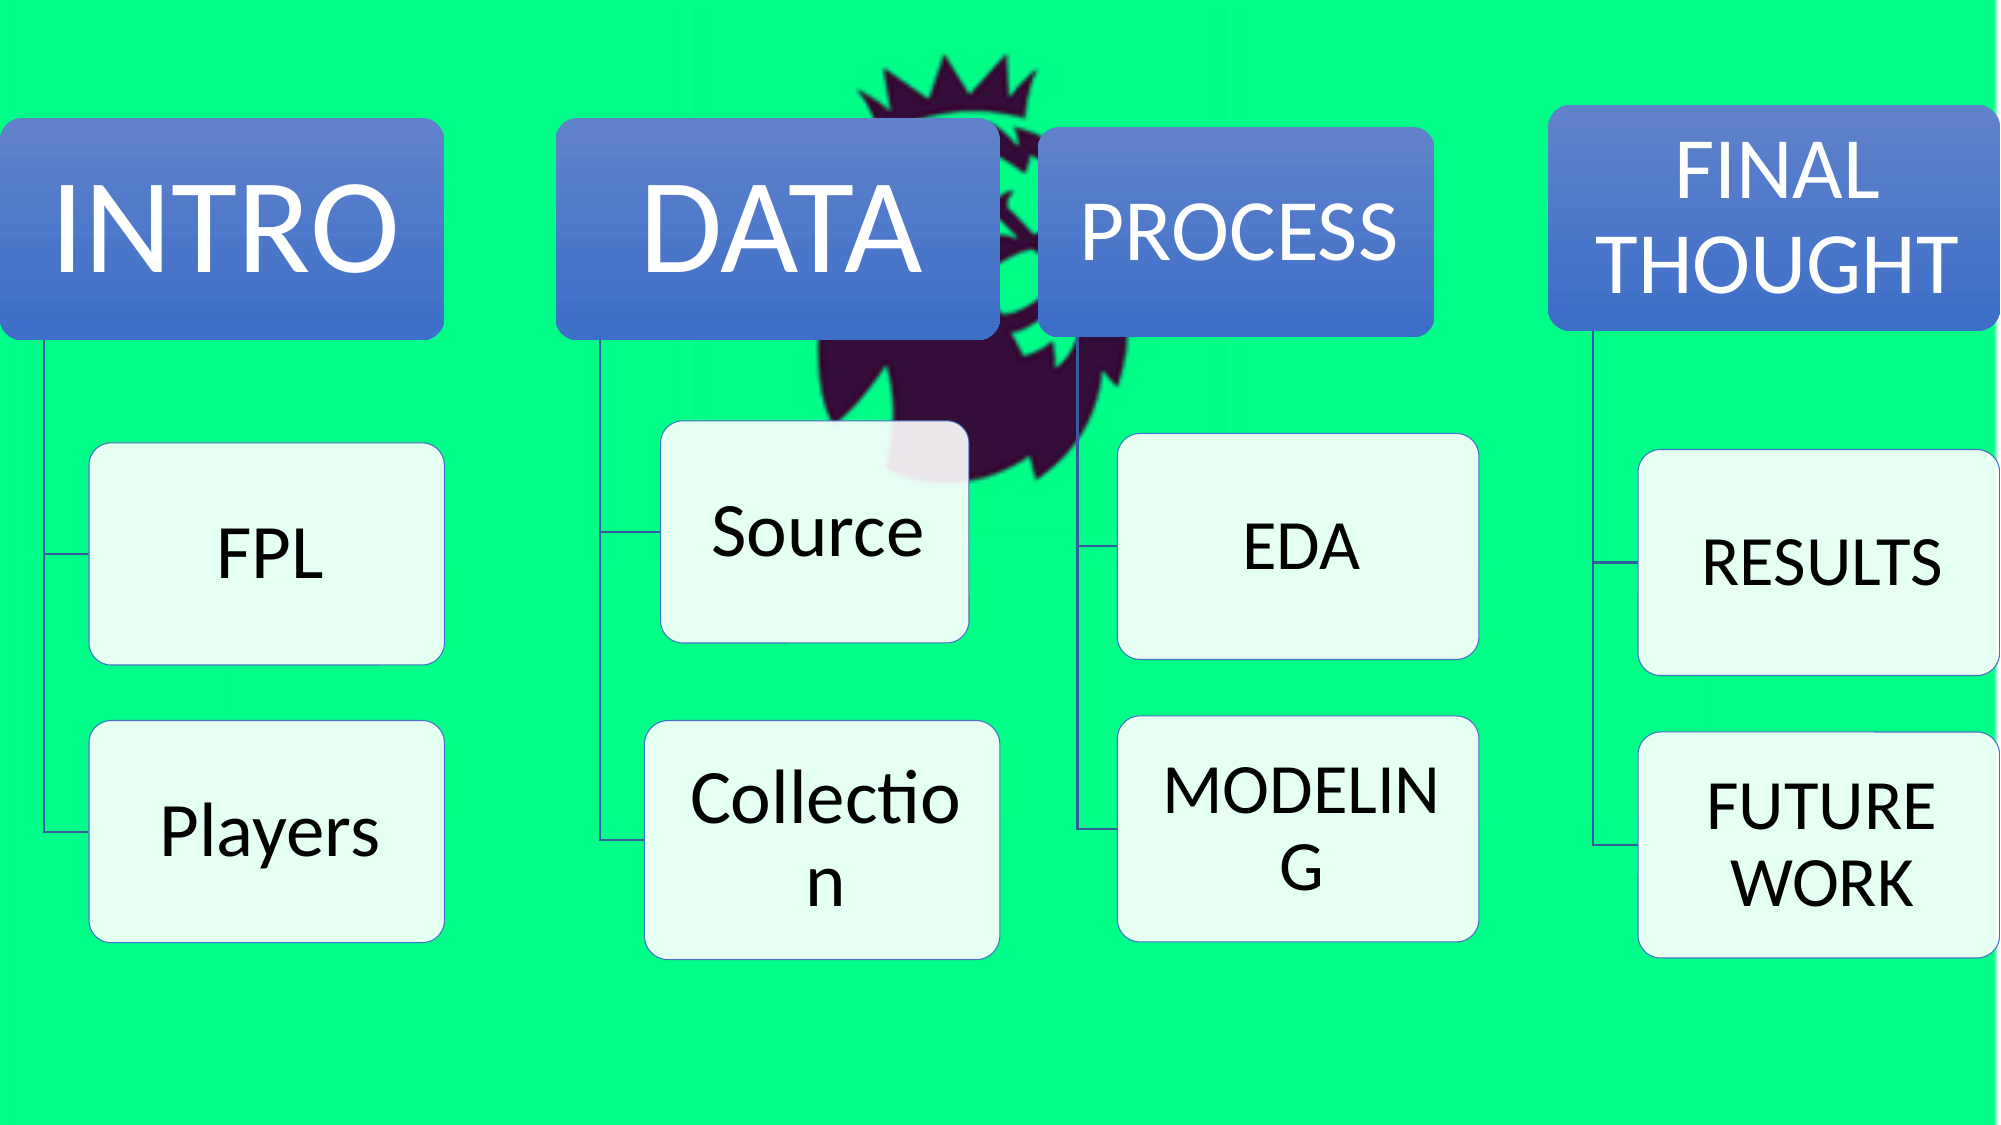

INTRO
FPL
Players
DATA
Source
Collection
PROCESS
EDA
MODELING
FINAL THOUGHT
RESULTS
FUTURE WORK

.